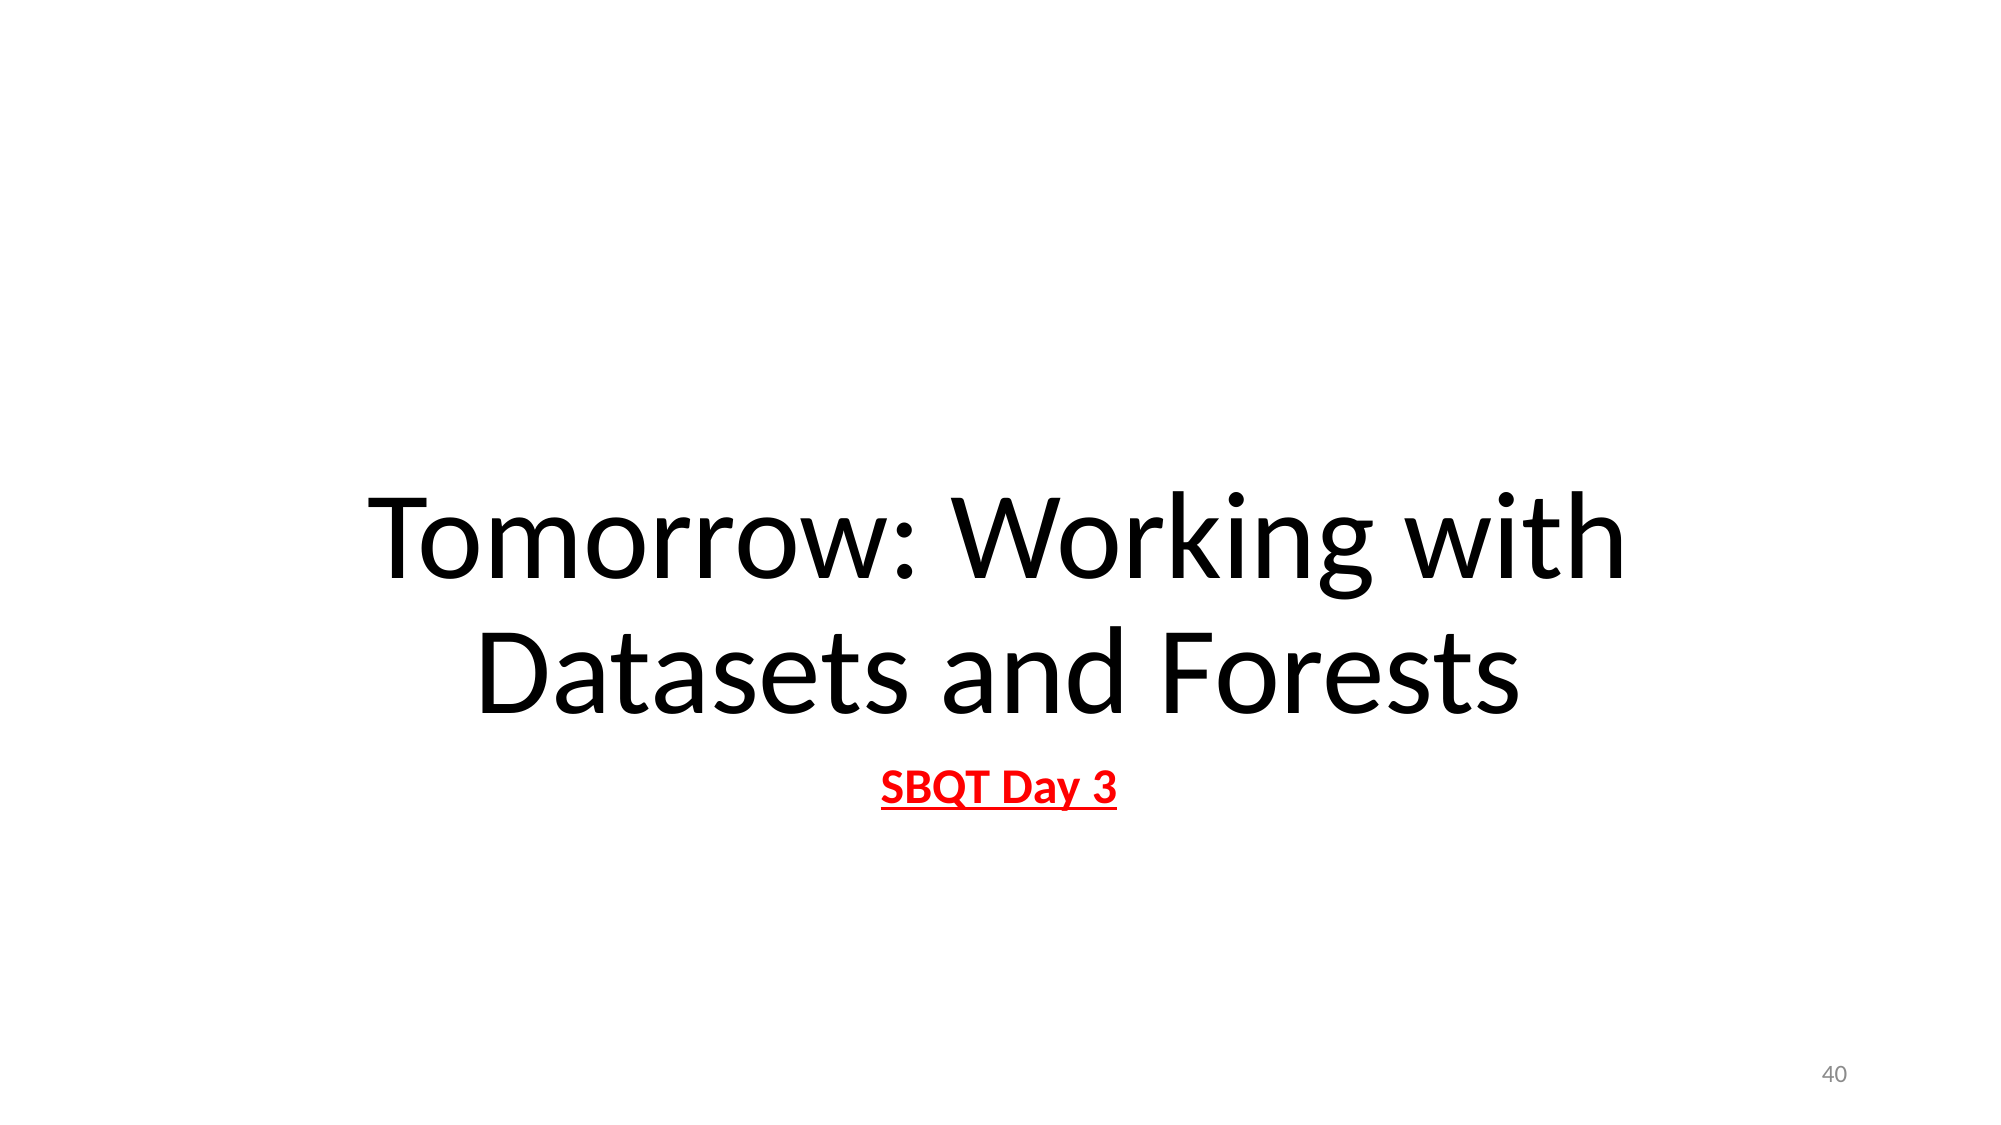

# Tomorrow: Working with Datasets and Forests
SBQT Day 3
40